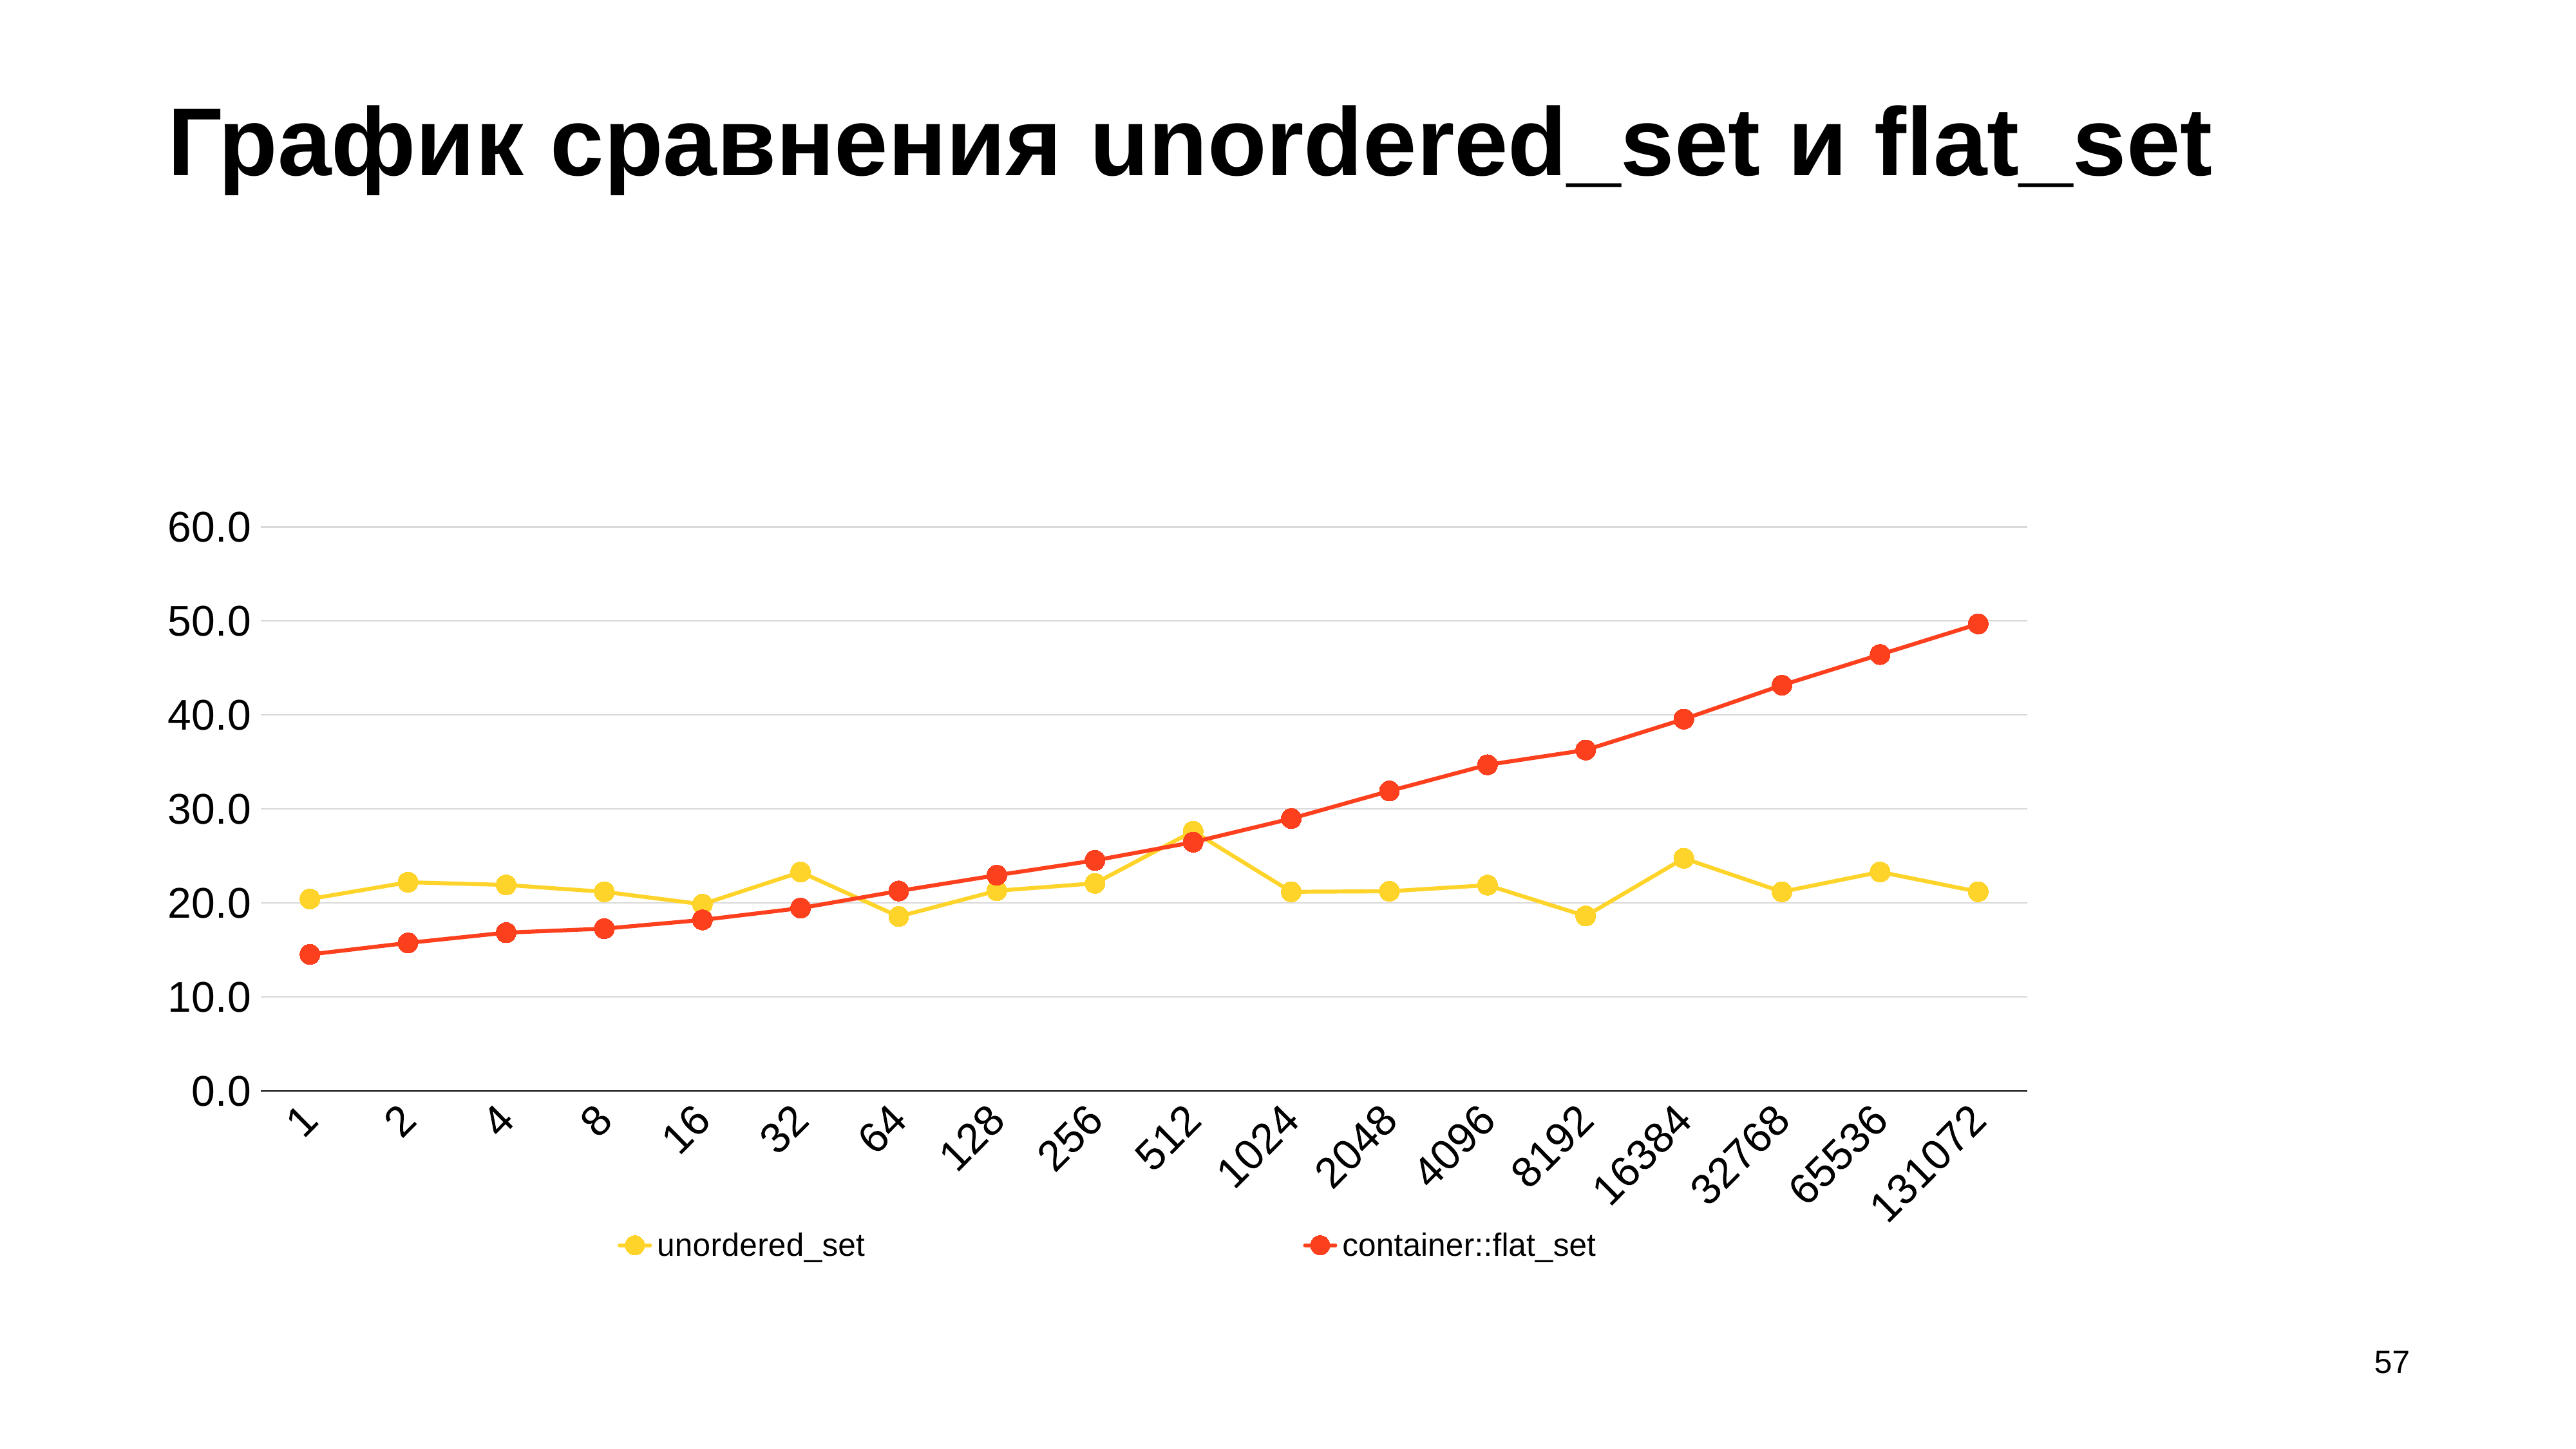

# График сравнения unordered_set и flat_set

### Chart

| Category | unordered_set | container::flat_set |
|---|---|---|
| 1 | 20.4168 | 14.5119 |
| 2 | 22.1976 | 15.7389 |
| 4 | 21.9072 | 16.8312 |
| 8 | 21.1801 | 17.2558 |
| 16 | 19.8576 | 18.1862 |
| 32 | 23.2822 | 19.445 |
| 64 | 18.5507 | 21.263 |
| 128 | 21.2946 | 22.9432 |
| 256 | 22.0781 | 24.5225 |
| 512 | 27.6238 | 26.459 |
| 1024 | 21.1798 | 28.9772 |
| 2048 | 21.2352 | 31.9123 |
| 4096 | 21.8858 | 34.7005 |
| 8192 | 18.6021 | 36.2739 |
| 16384 | 24.742 | 39.562 |
| 32768 | 21.1809 | 43.1719 |
| 65536 | 23.2909 | 46.4323 |
| 131072 | 21.189 | 49.6932 |
57